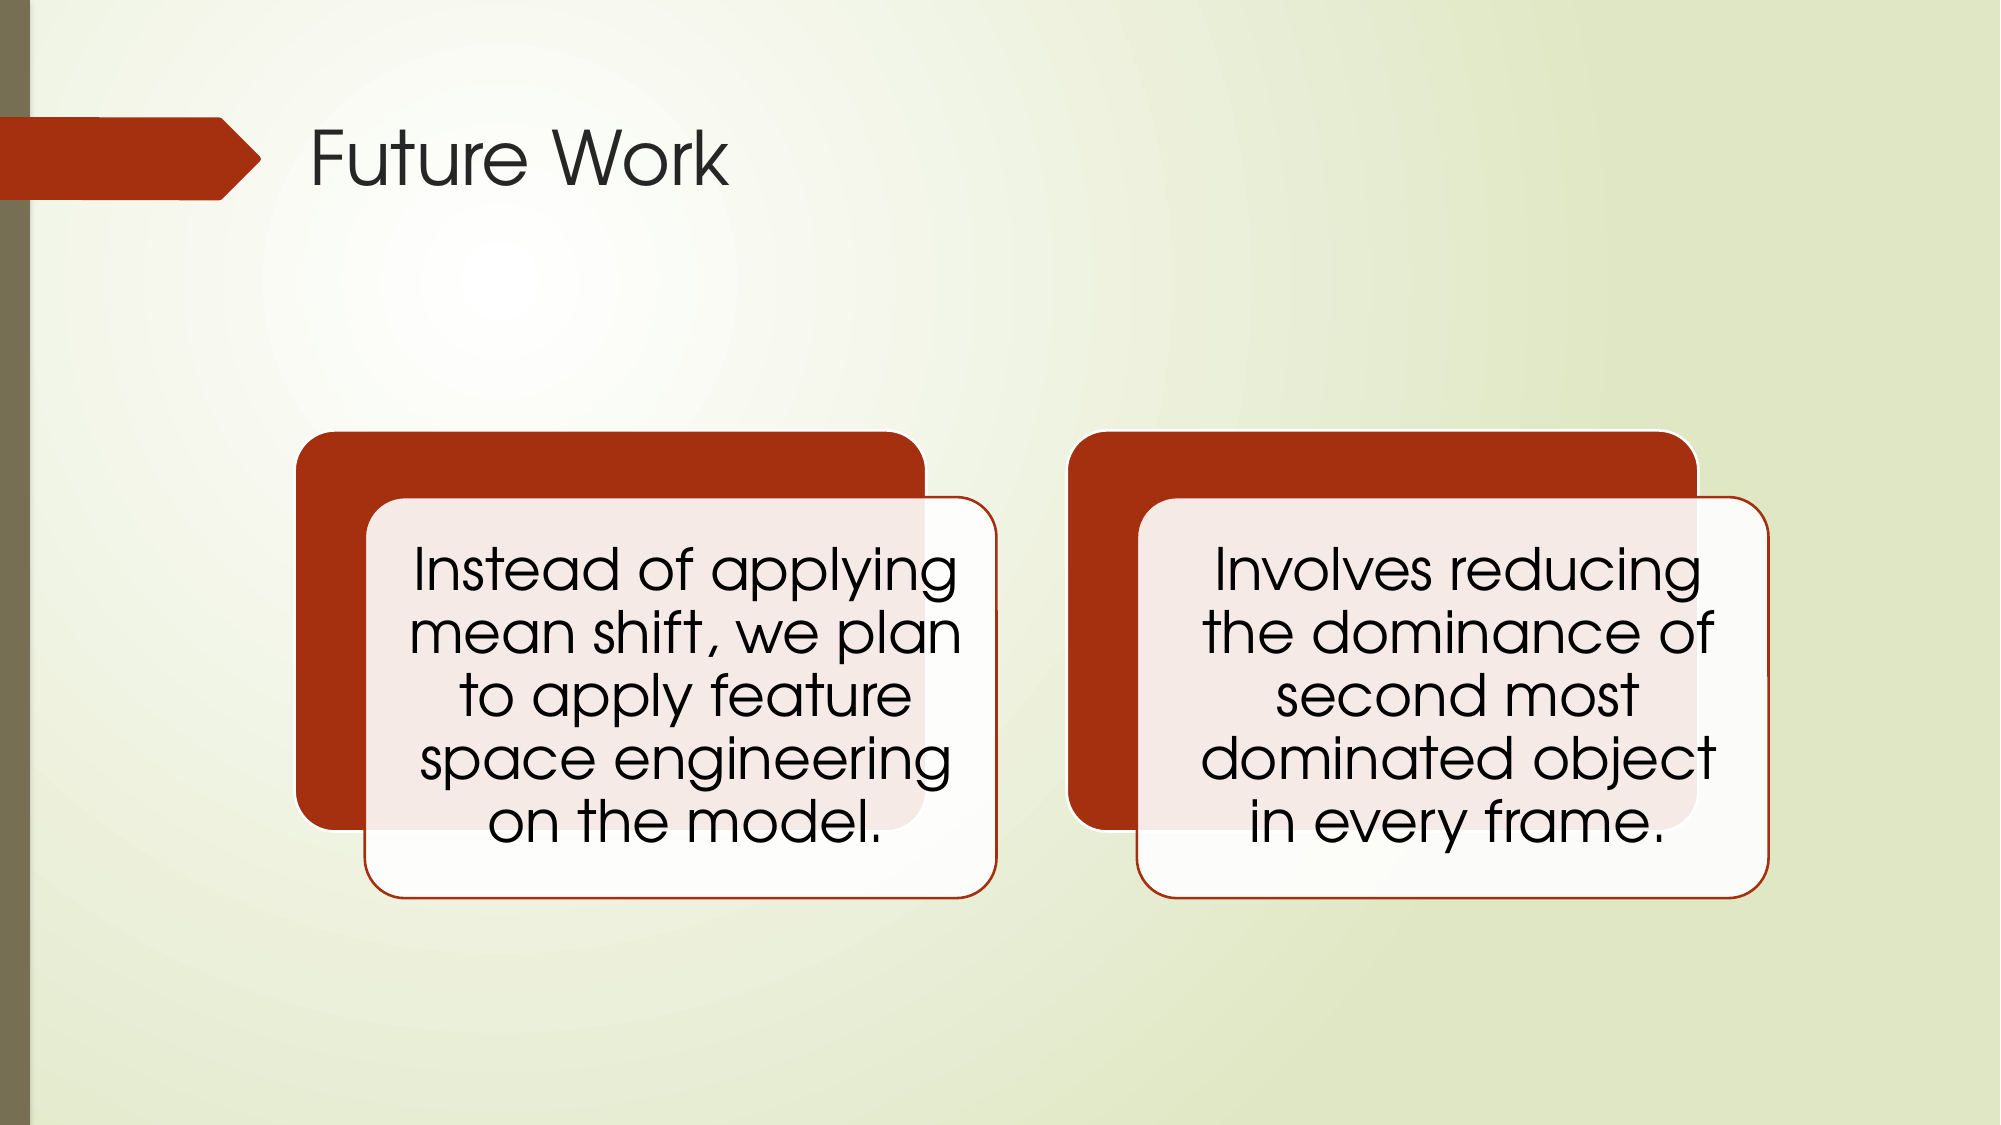

# Future Work

Instead of applying mean shift, we plan to apply feature space engineering on the model.
Involves reducing the dominance of second most dominated object in every frame.